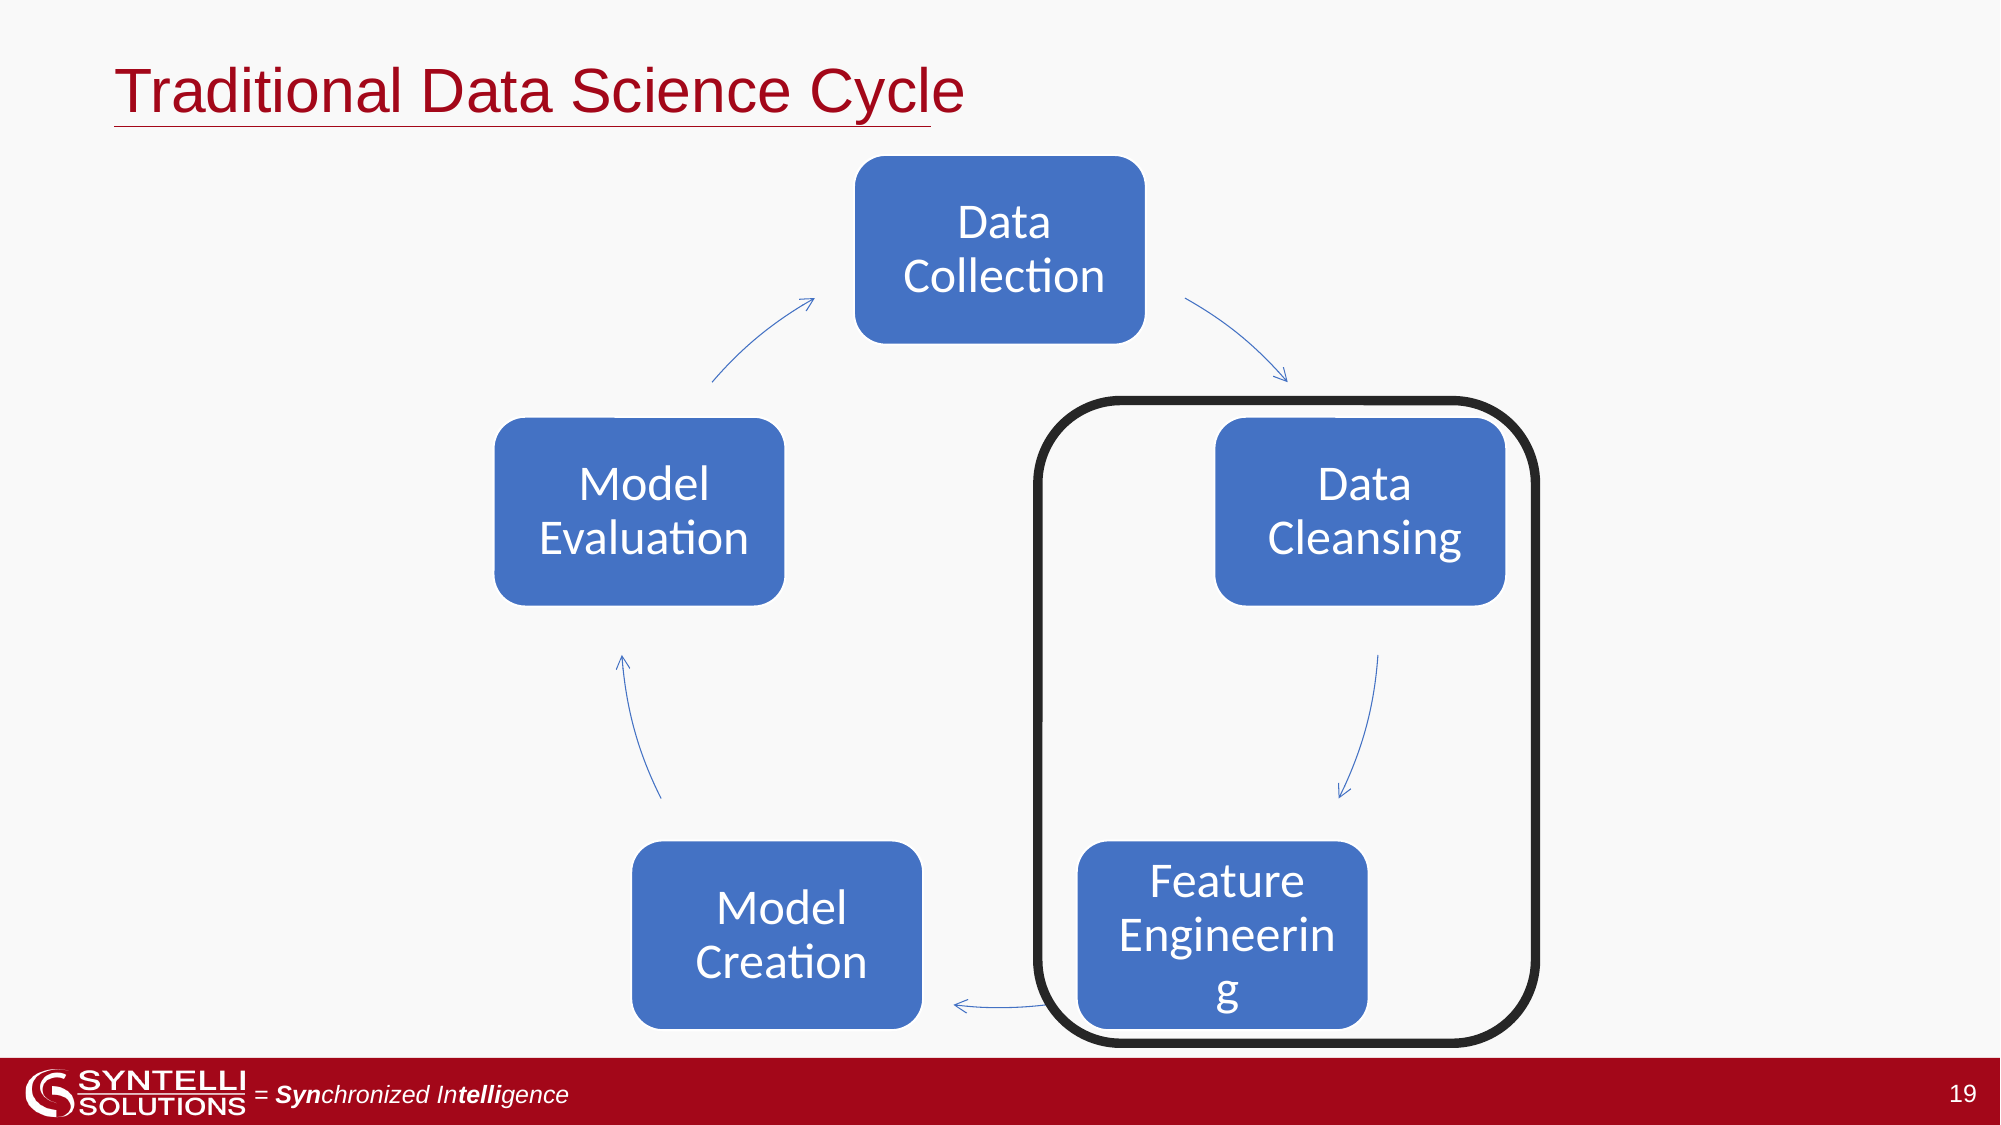

Traditional Data Science Cycle
Data Collection
Data Cleansing
Feature Engineering
Model Creation
Model Evaluation

19